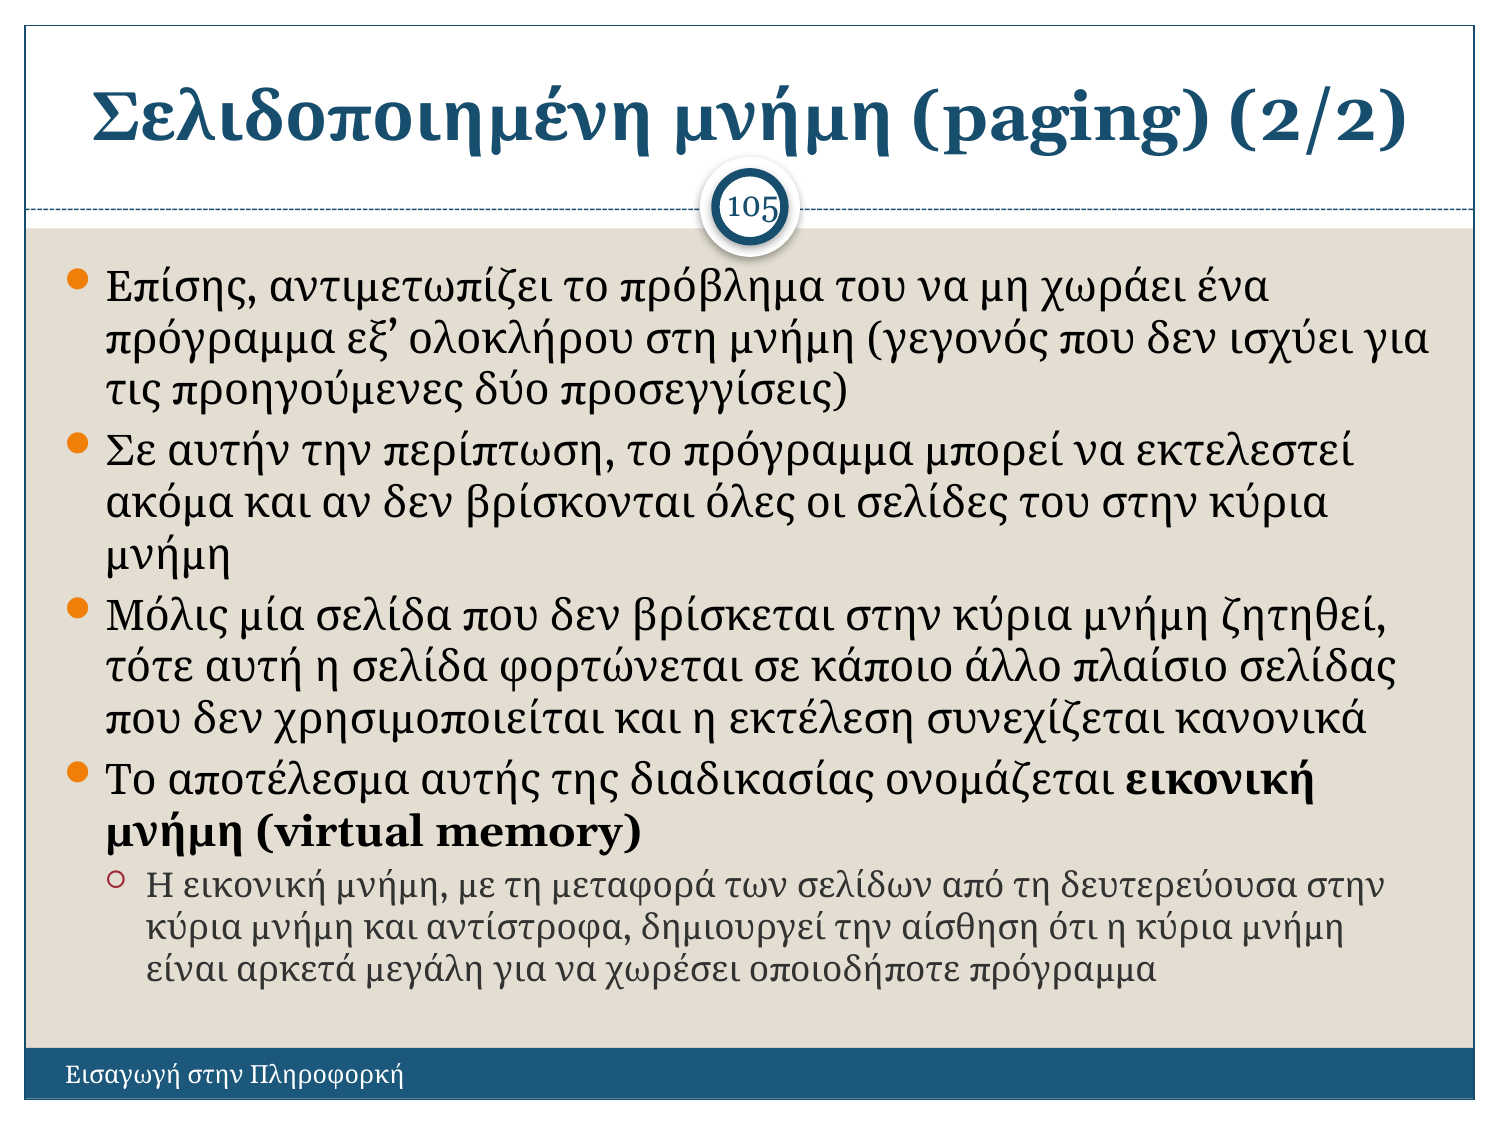

# Σελιδοποιημένη μνήμη (paging) (2/2)
105
Επίσης, αντιμετωπίζει το πρόβλημα του να μη χωράει ένα πρόγραμμα εξ’ ολοκλήρου στη μνήμη (γεγονός που δεν ισχύει για τις προηγούμενες δύο προσεγγίσεις)
Σε αυτήν την περίπτωση, το πρόγραμμα μπορεί να εκτελεστεί ακόμα και αν δεν βρίσκονται όλες οι σελίδες του στην κύρια μνήμη
Μόλις μία σελίδα που δεν βρίσκεται στην κύρια μνήμη ζητηθεί, τότε αυτή η σελίδα φορτώνεται σε κάποιο άλλο πλαίσιο σελίδας που δεν χρησιμοποιείται και η εκτέλεση συνεχίζεται κανονικά
Το αποτέλεσμα αυτής της διαδικασίας ονομάζεται εικονική μνήμη (virtual memory)
Η εικονική μνήμη, με τη μεταφορά των σελίδων από τη δευτερεύουσα στην κύρια μνήμη και αντίστροφα, δημιουργεί την αίσθηση ότι η κύρια μνήμη είναι αρκετά μεγάλη για να χωρέσει οποιοδήποτε πρόγραμμα

Εισαγωγή στην Πληροφορκή